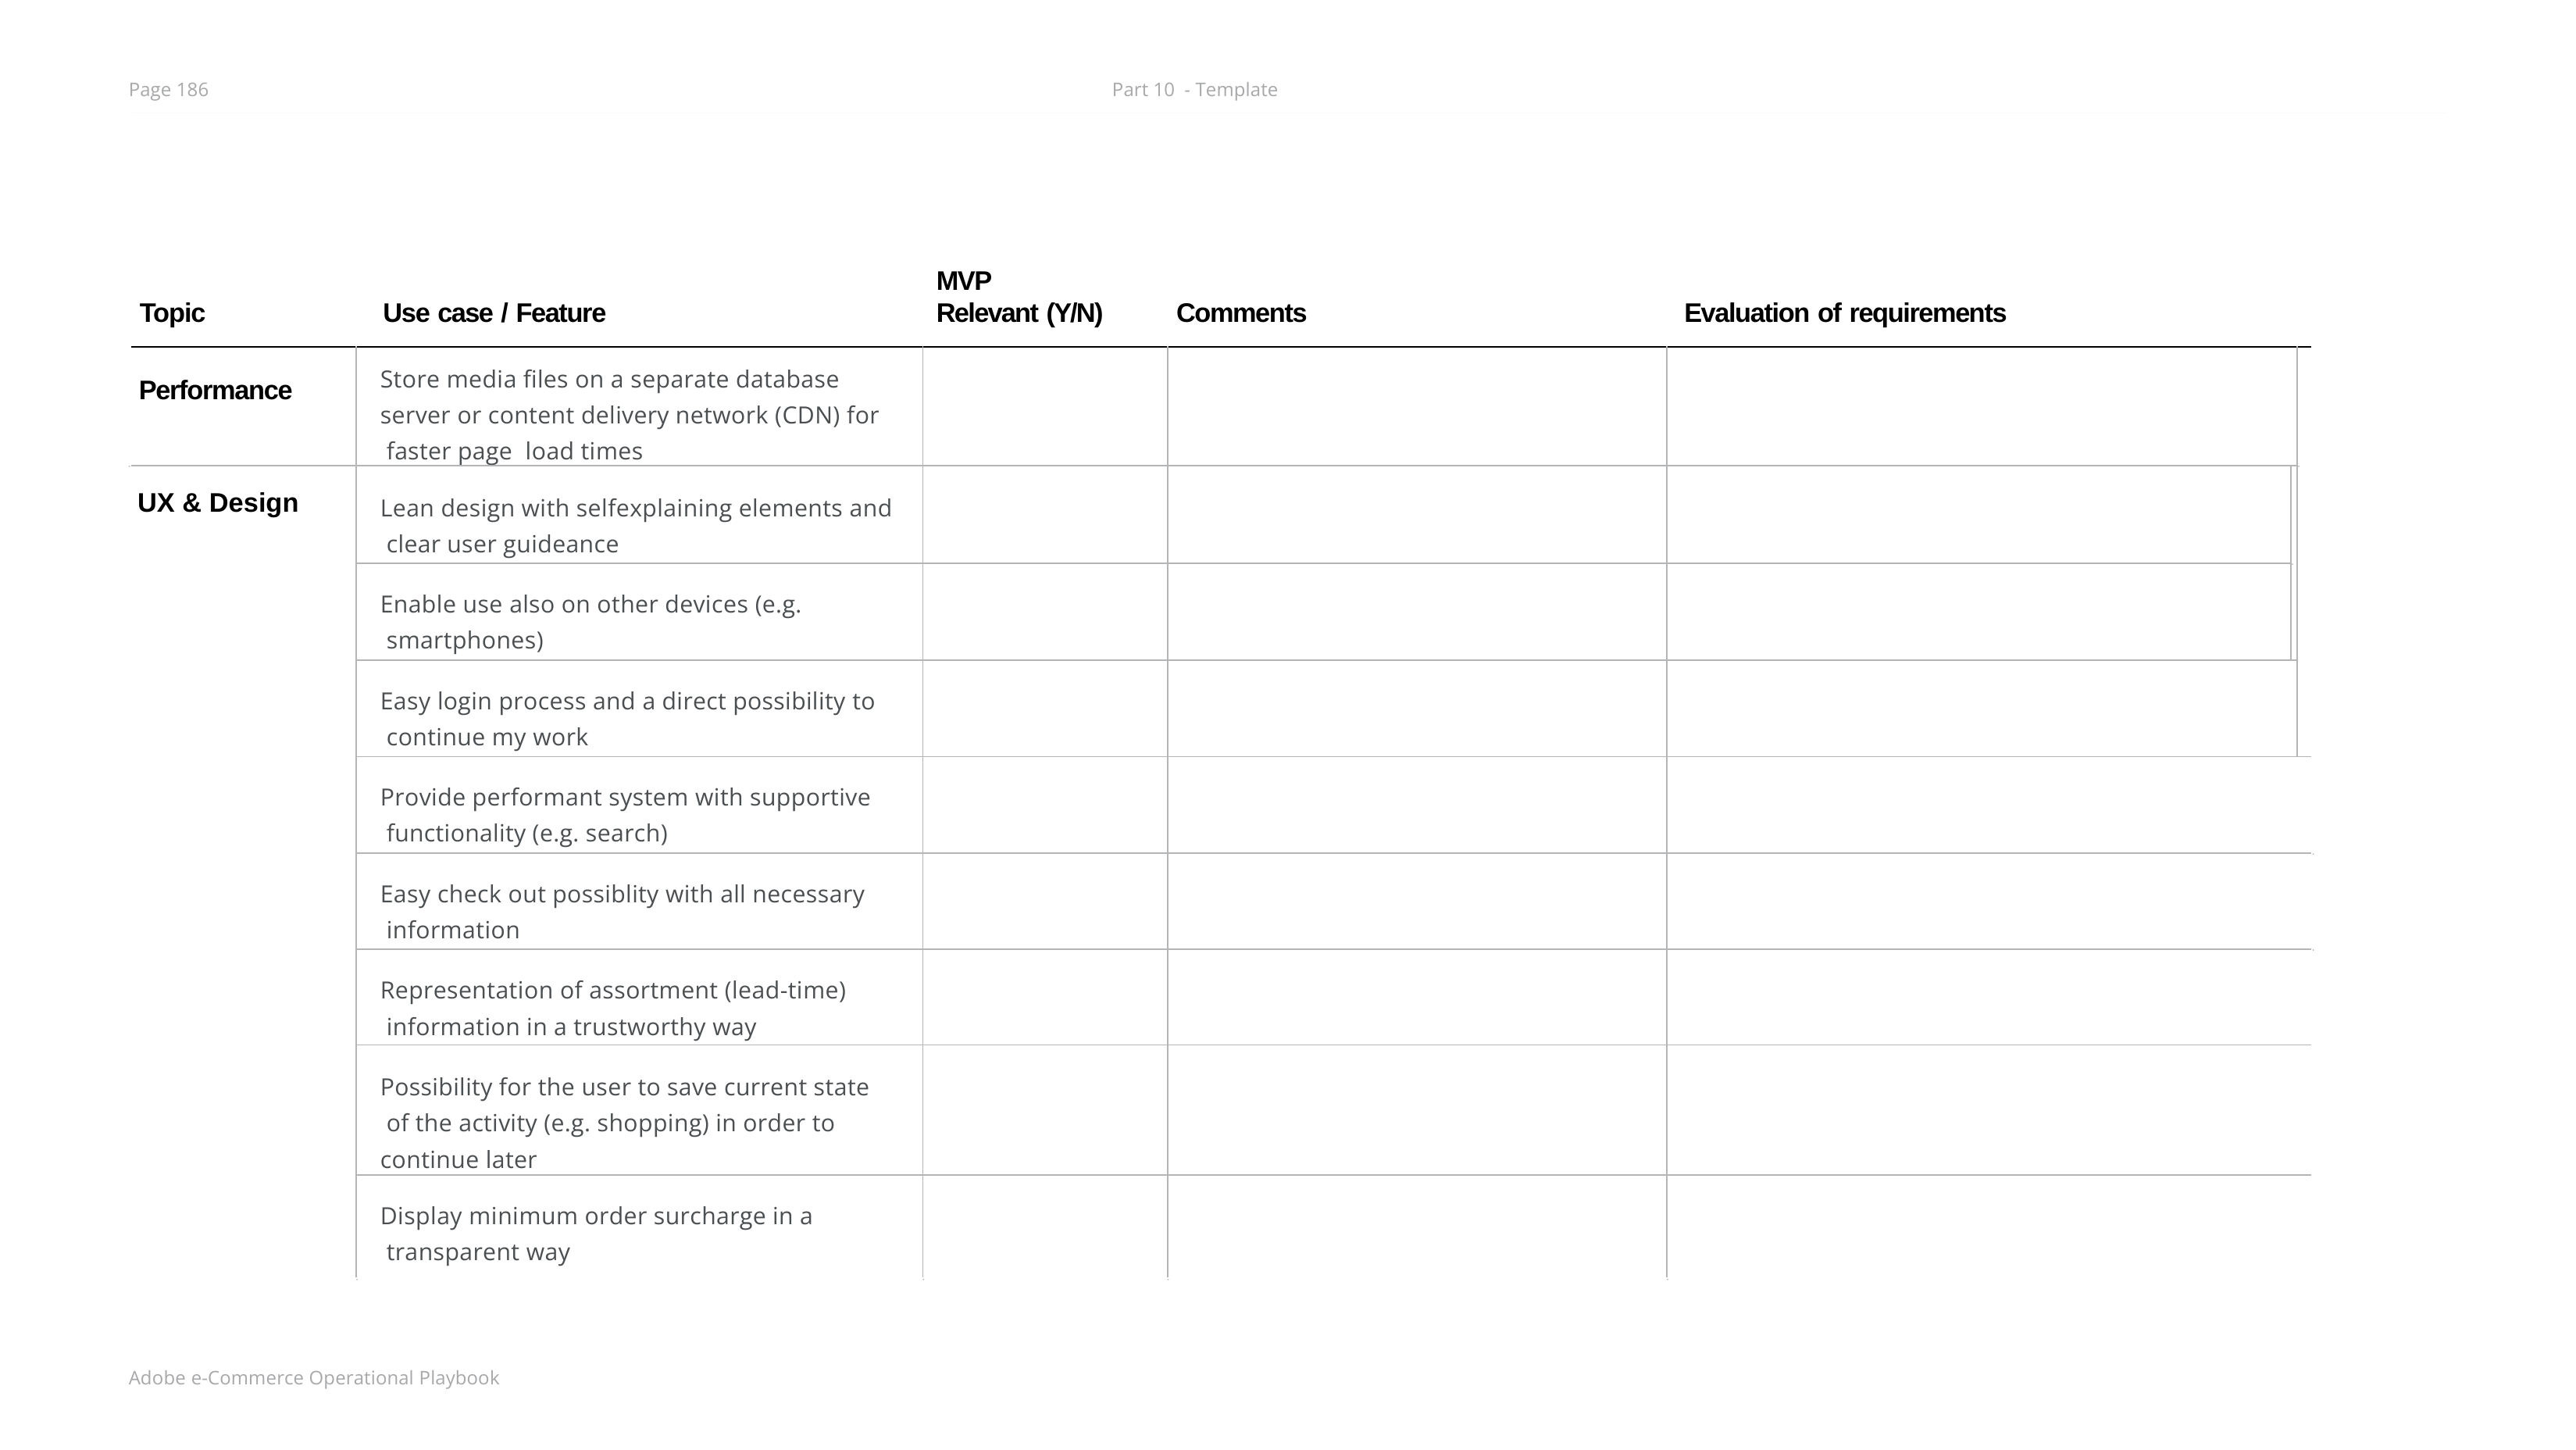

Page 186
Part 10 - Template
MVP
Relevant (Y/N)
Topic
Use case / Feature
Comments
Evaluation of requirements
| Performance | Store media files on a separate database server or content delivery network (CDN) for faster page load times |  |  |  |  |  |
| --- | --- | --- | --- | --- | --- | --- |
| UX & Design | Lean design with selfexplaining elements and clear user guideance |  |  |  |  |  |
|  | Enable use also on other devices (e.g. smartphones) |  |  |  |  |  |
|  | Easy login process and a direct possibility to continue my work |  |  |  |  |  |
|  | Provide performant system with supportive functionality (e.g. search) |  |  |  |  |  |
|  | Easy check out possiblity with all necessary information |  |  |  |  |  |
|  | Representation of assortment (lead-time) information in a trustworthy way |  |  |  |  |  |
|  | Possibility for the user to save current state of the activity (e.g. shopping) in order to continue later |  |  |  |  |  |
|  | Display minimum order surcharge in a transparent way |  |  |  |  |  |

Adobe e-Commerce Operational Playbook